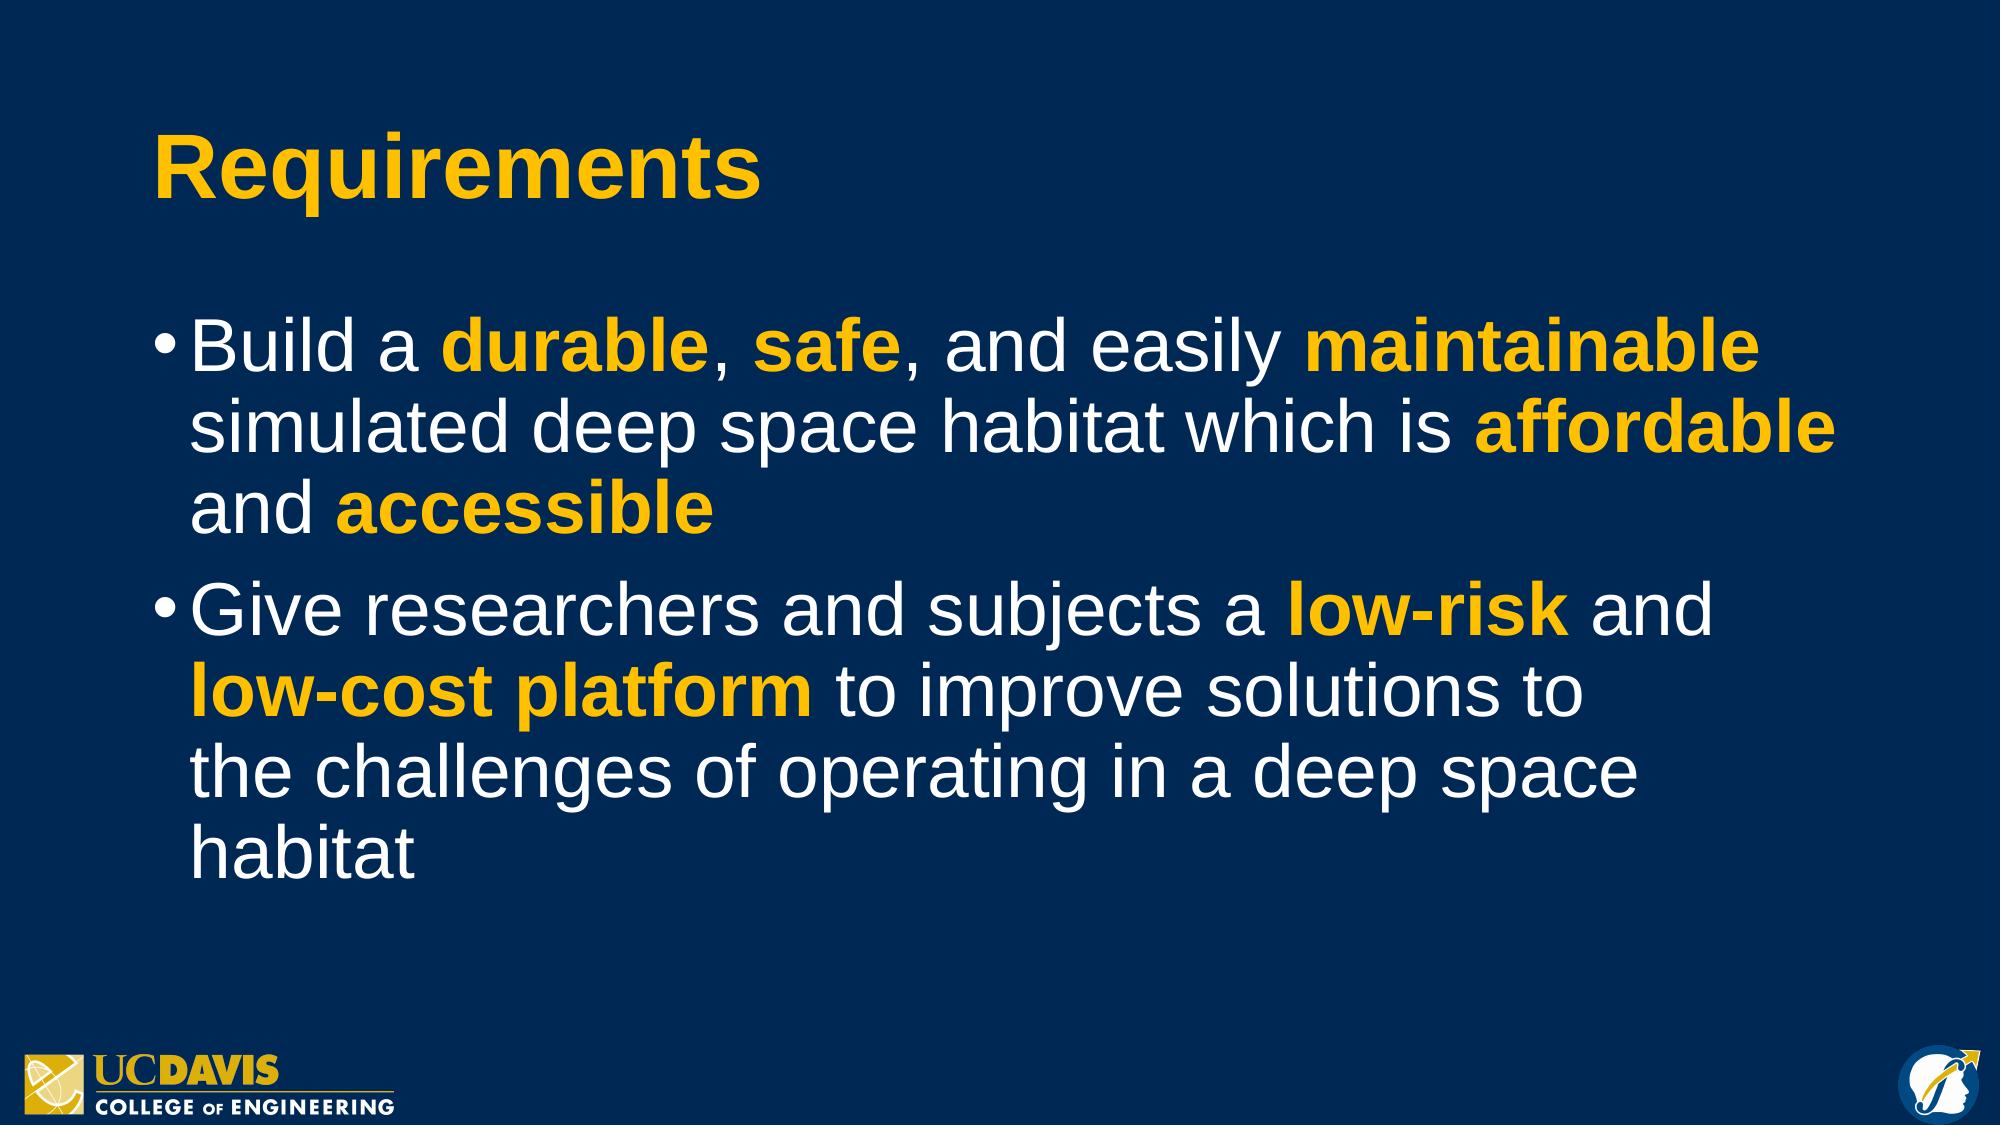

# Requirements
Build a durable, safe, and easily maintainable simulated deep space habitat which is affordable and accessible
Give researchers and subjects a low-risk and low-cost platform to improve solutions to the challenges of operating in a deep space habitat